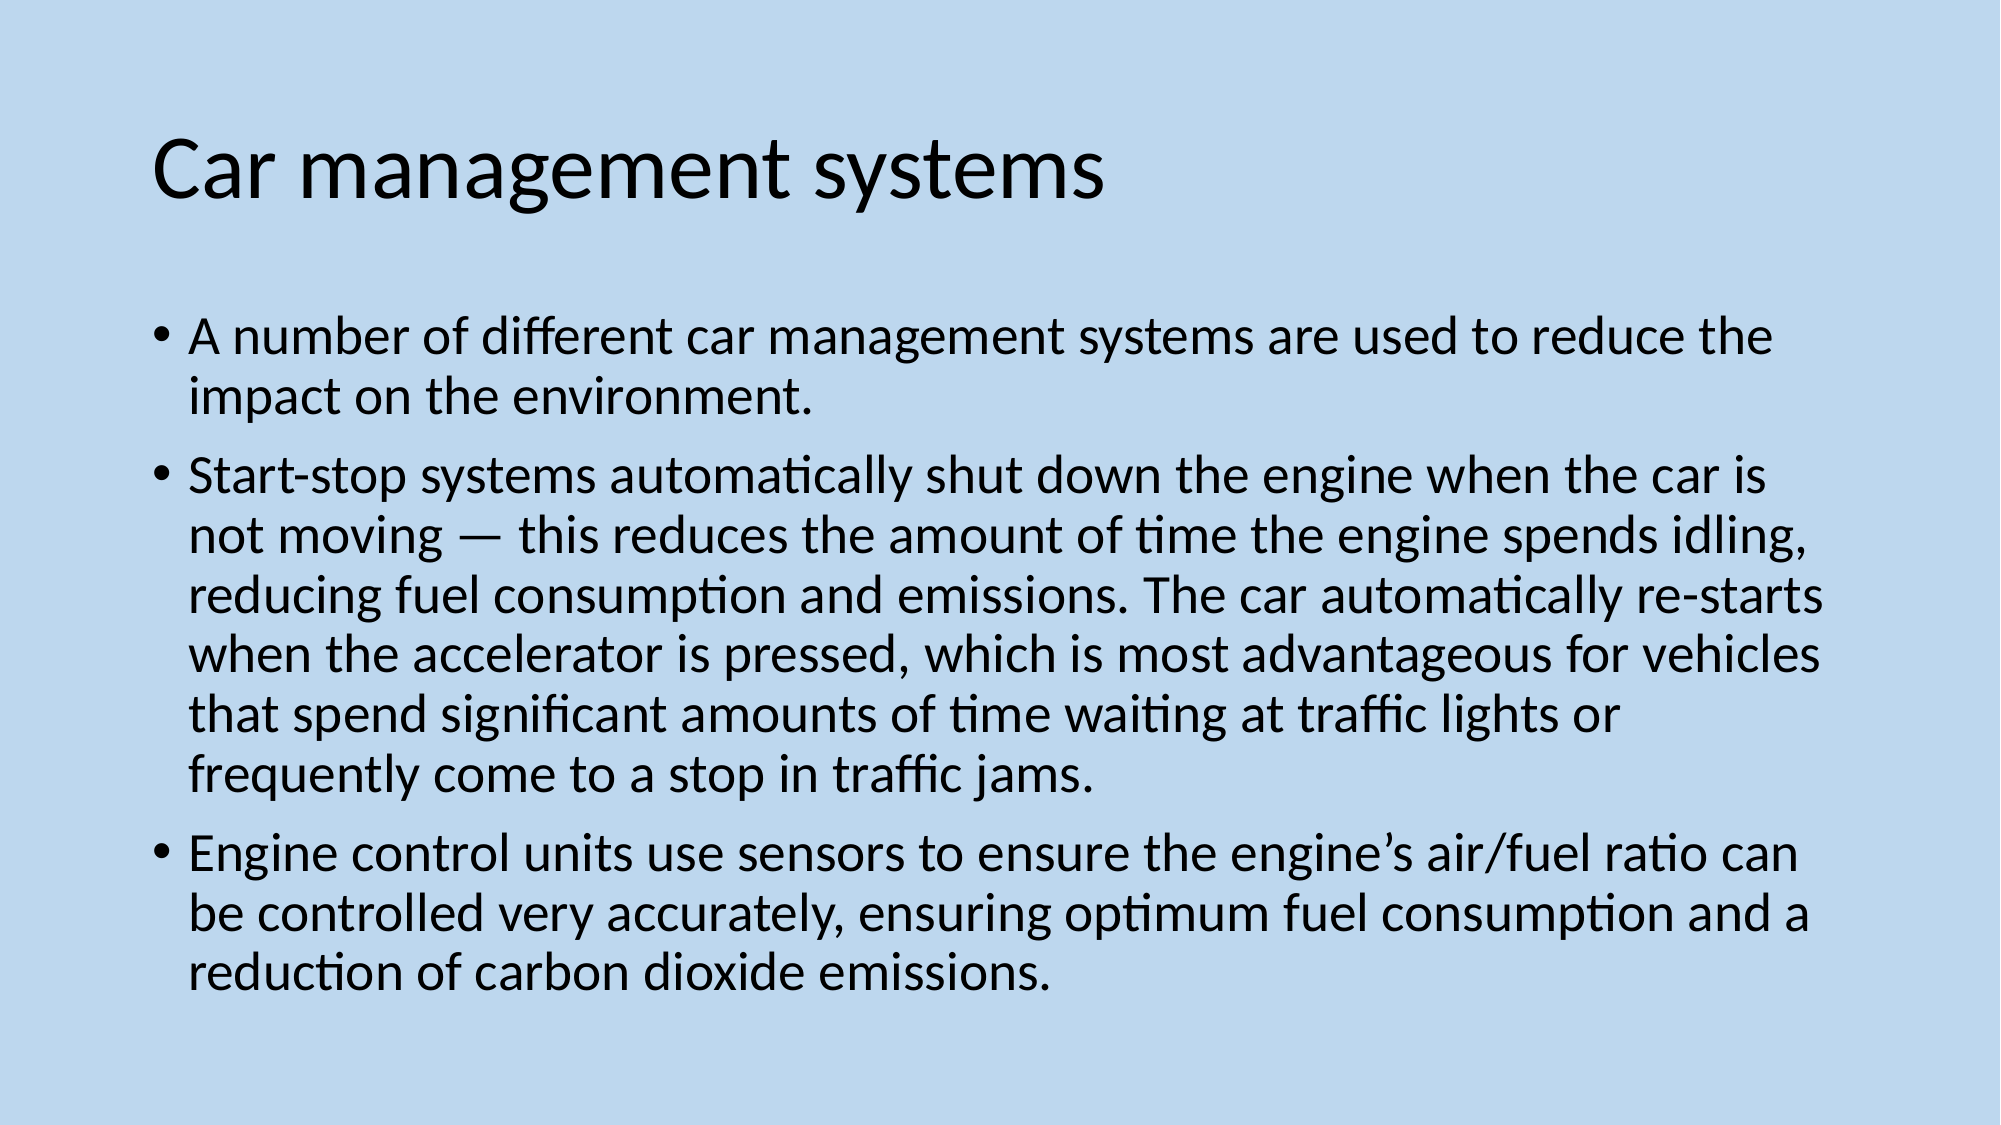

# Car management systems
A number of different car management systems are used to reduce the impact on the environment.
Start-stop systems automatically shut down the engine when the car is not moving — this reduces the amount of time the engine spends idling, reducing fuel consumption and emissions. The car automatically re-starts when the accelerator is pressed, which is most advantageous for vehicles that spend significant amounts of time waiting at traffic lights or frequently come to a stop in traffic jams.
Engine control units use sensors to ensure the engine’s air/fuel ratio can be controlled very accurately, ensuring optimum fuel consumption and a reduction of carbon dioxide emissions.